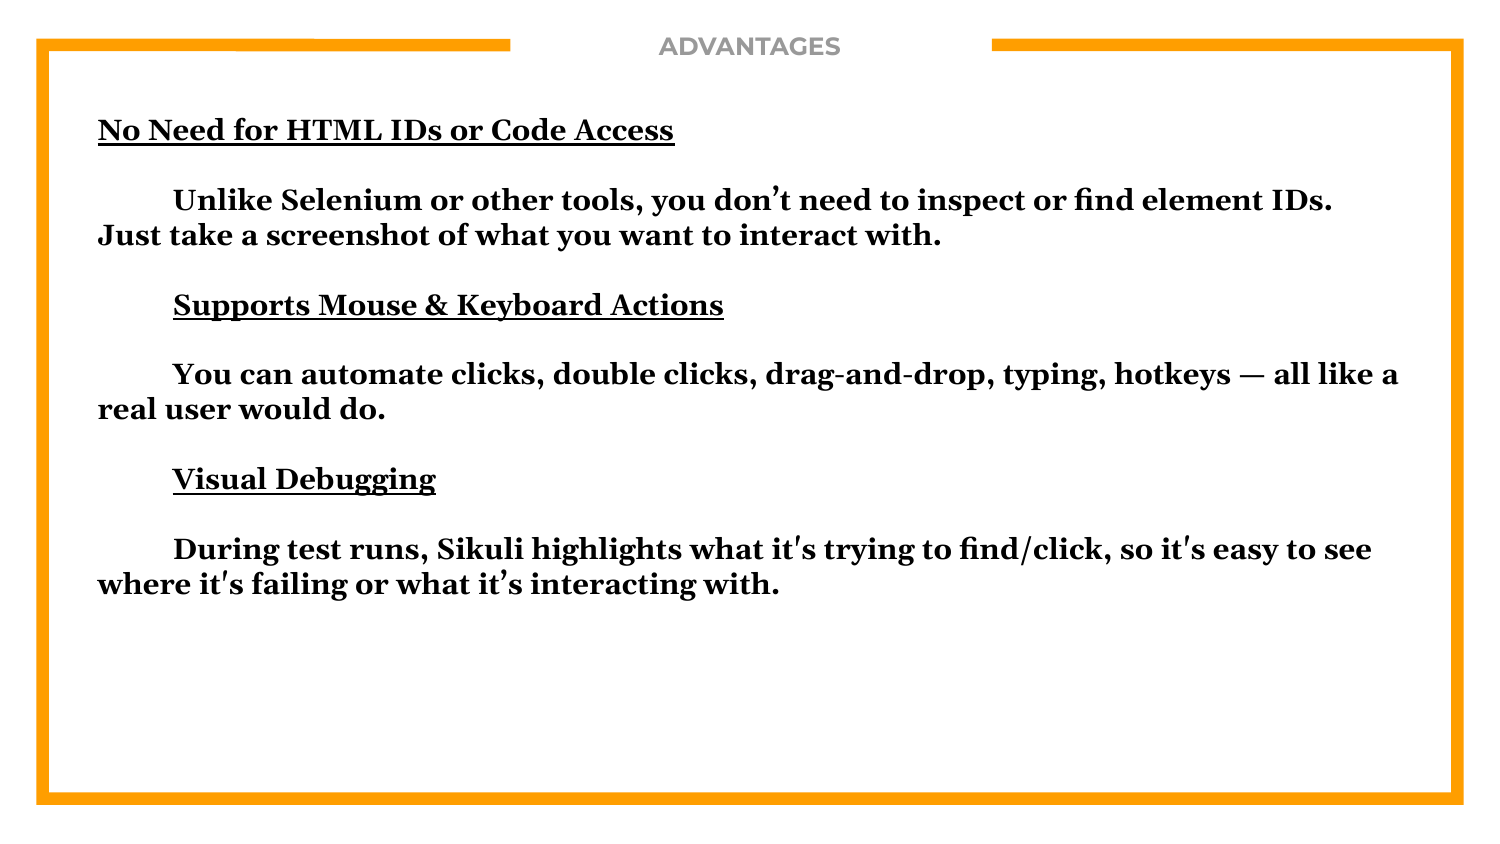

# ADVANTAGES
No Need for HTML IDs or Code Access

Unlike Selenium or other tools, you don’t need to inspect or find element IDs. Just take a screenshot of what you want to interact with.

Supports Mouse & Keyboard Actions

You can automate clicks, double clicks, drag-and-drop, typing, hotkeys — all like a real user would do.

Visual Debugging

During test runs, Sikuli highlights what it's trying to find/click, so it's easy to see where it's failing or what it’s interacting with.